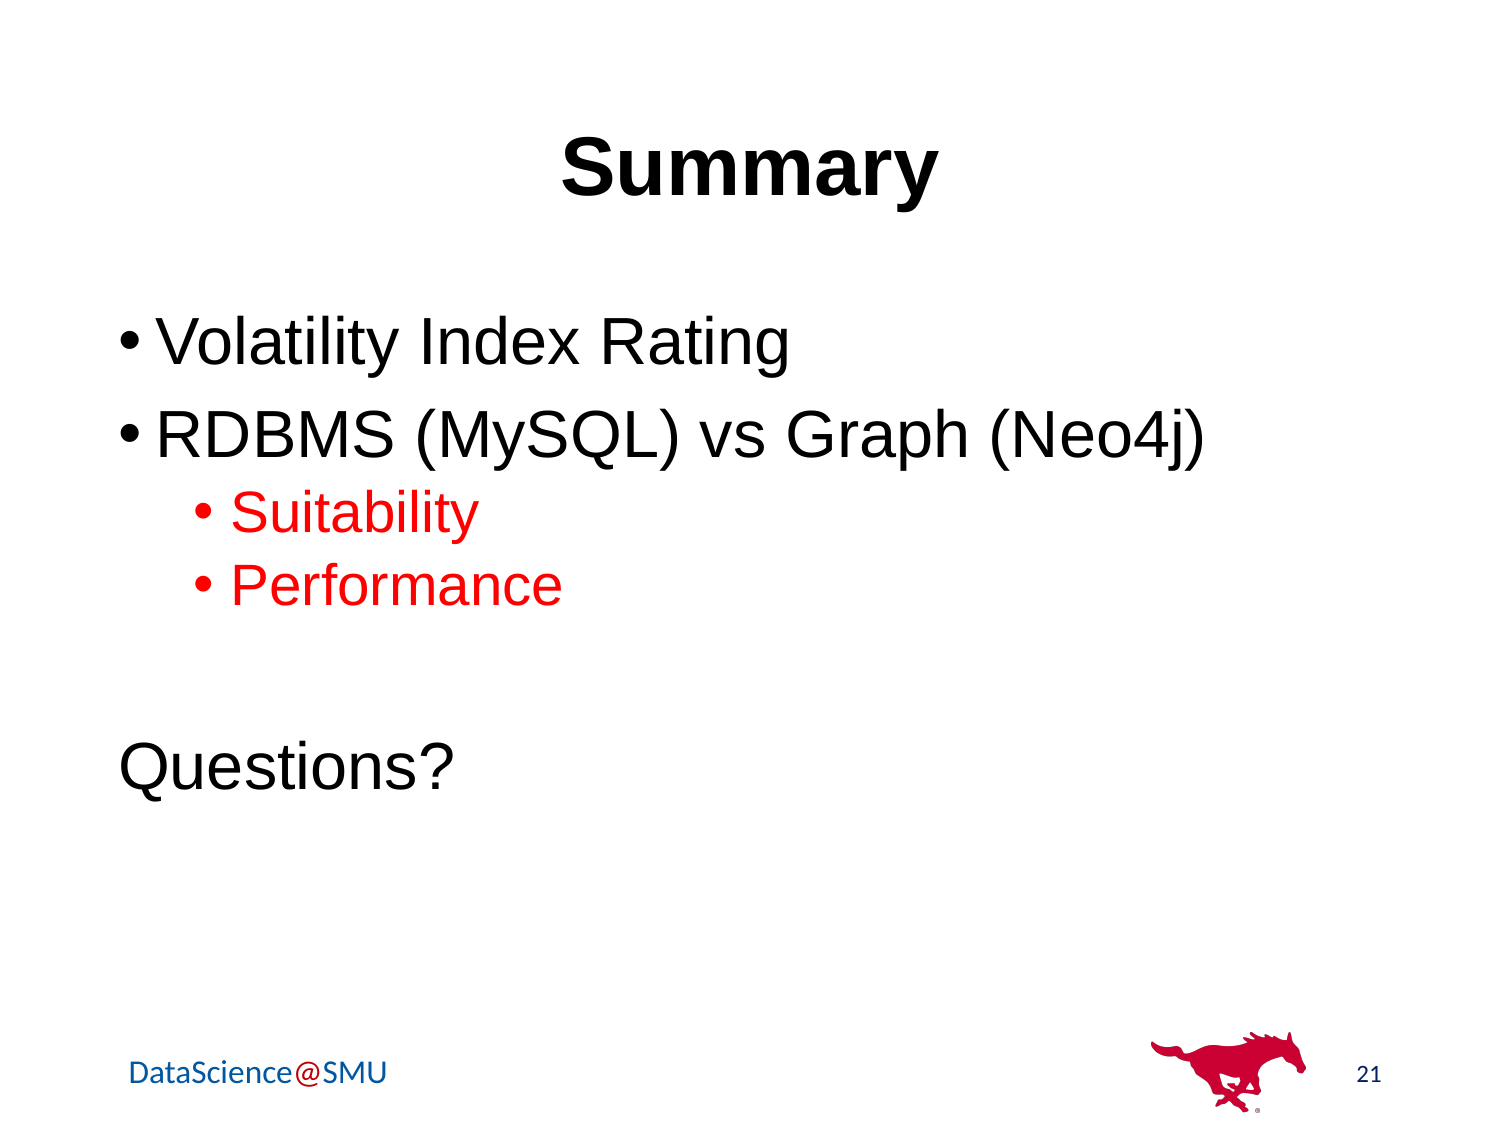

# Summary
Volatility Index Rating
RDBMS (MySQL) vs Graph (Neo4j)
Suitability
Performance

Questions?

21